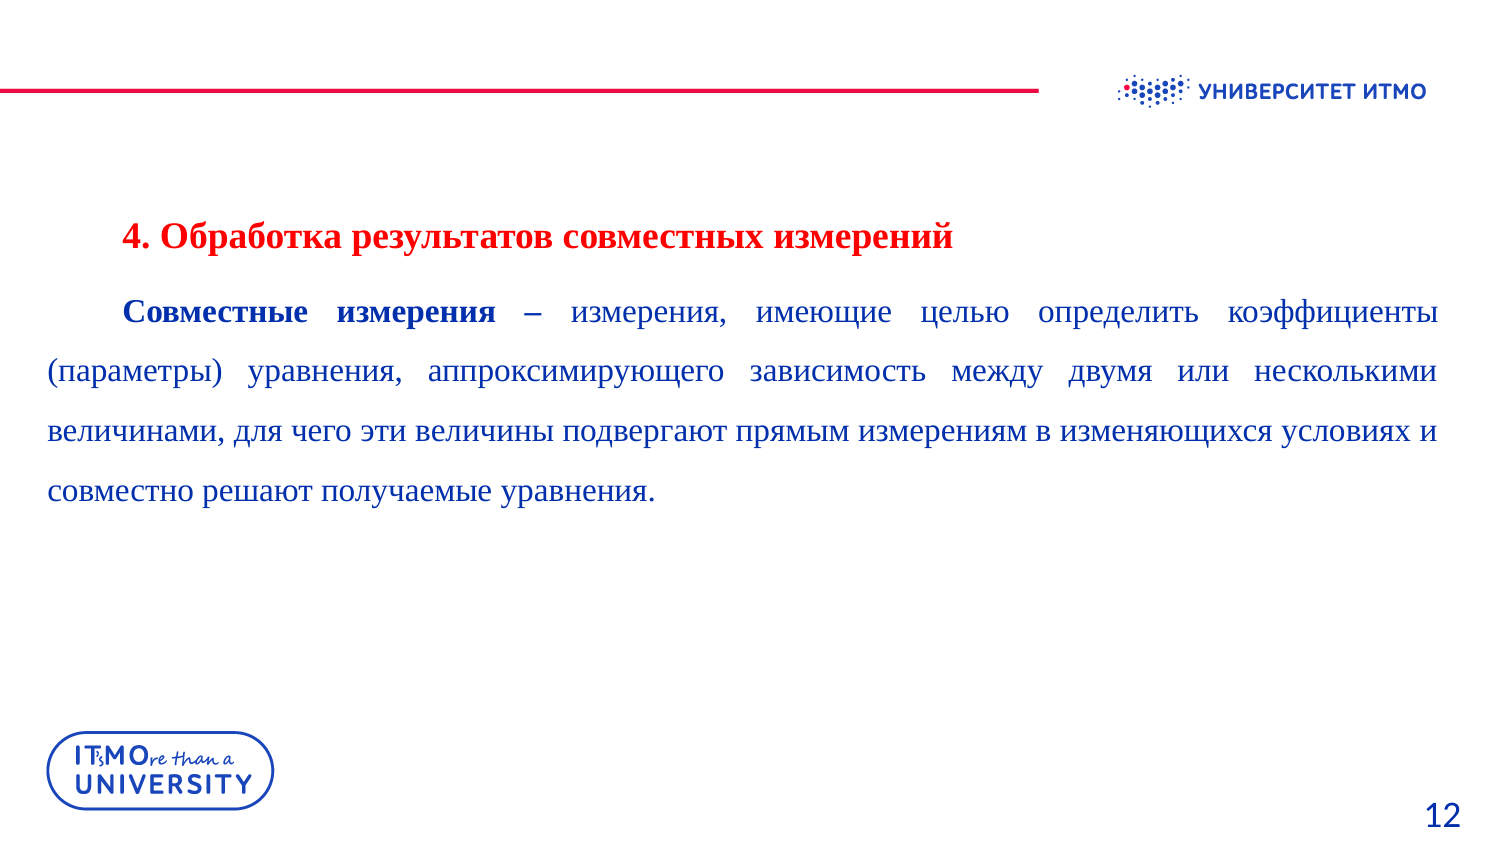

4. Обработка результатов совместных измерений
Совместные измерения – измерения, имеющие целью определить коэффициенты (параметры) уравнения, аппроксимирующего зависимость между двумя или несколькими величинами, для чего эти величины подвергают прямым измерениям в изменяющихся условиях и совместно решают получаемые уравнения.

12